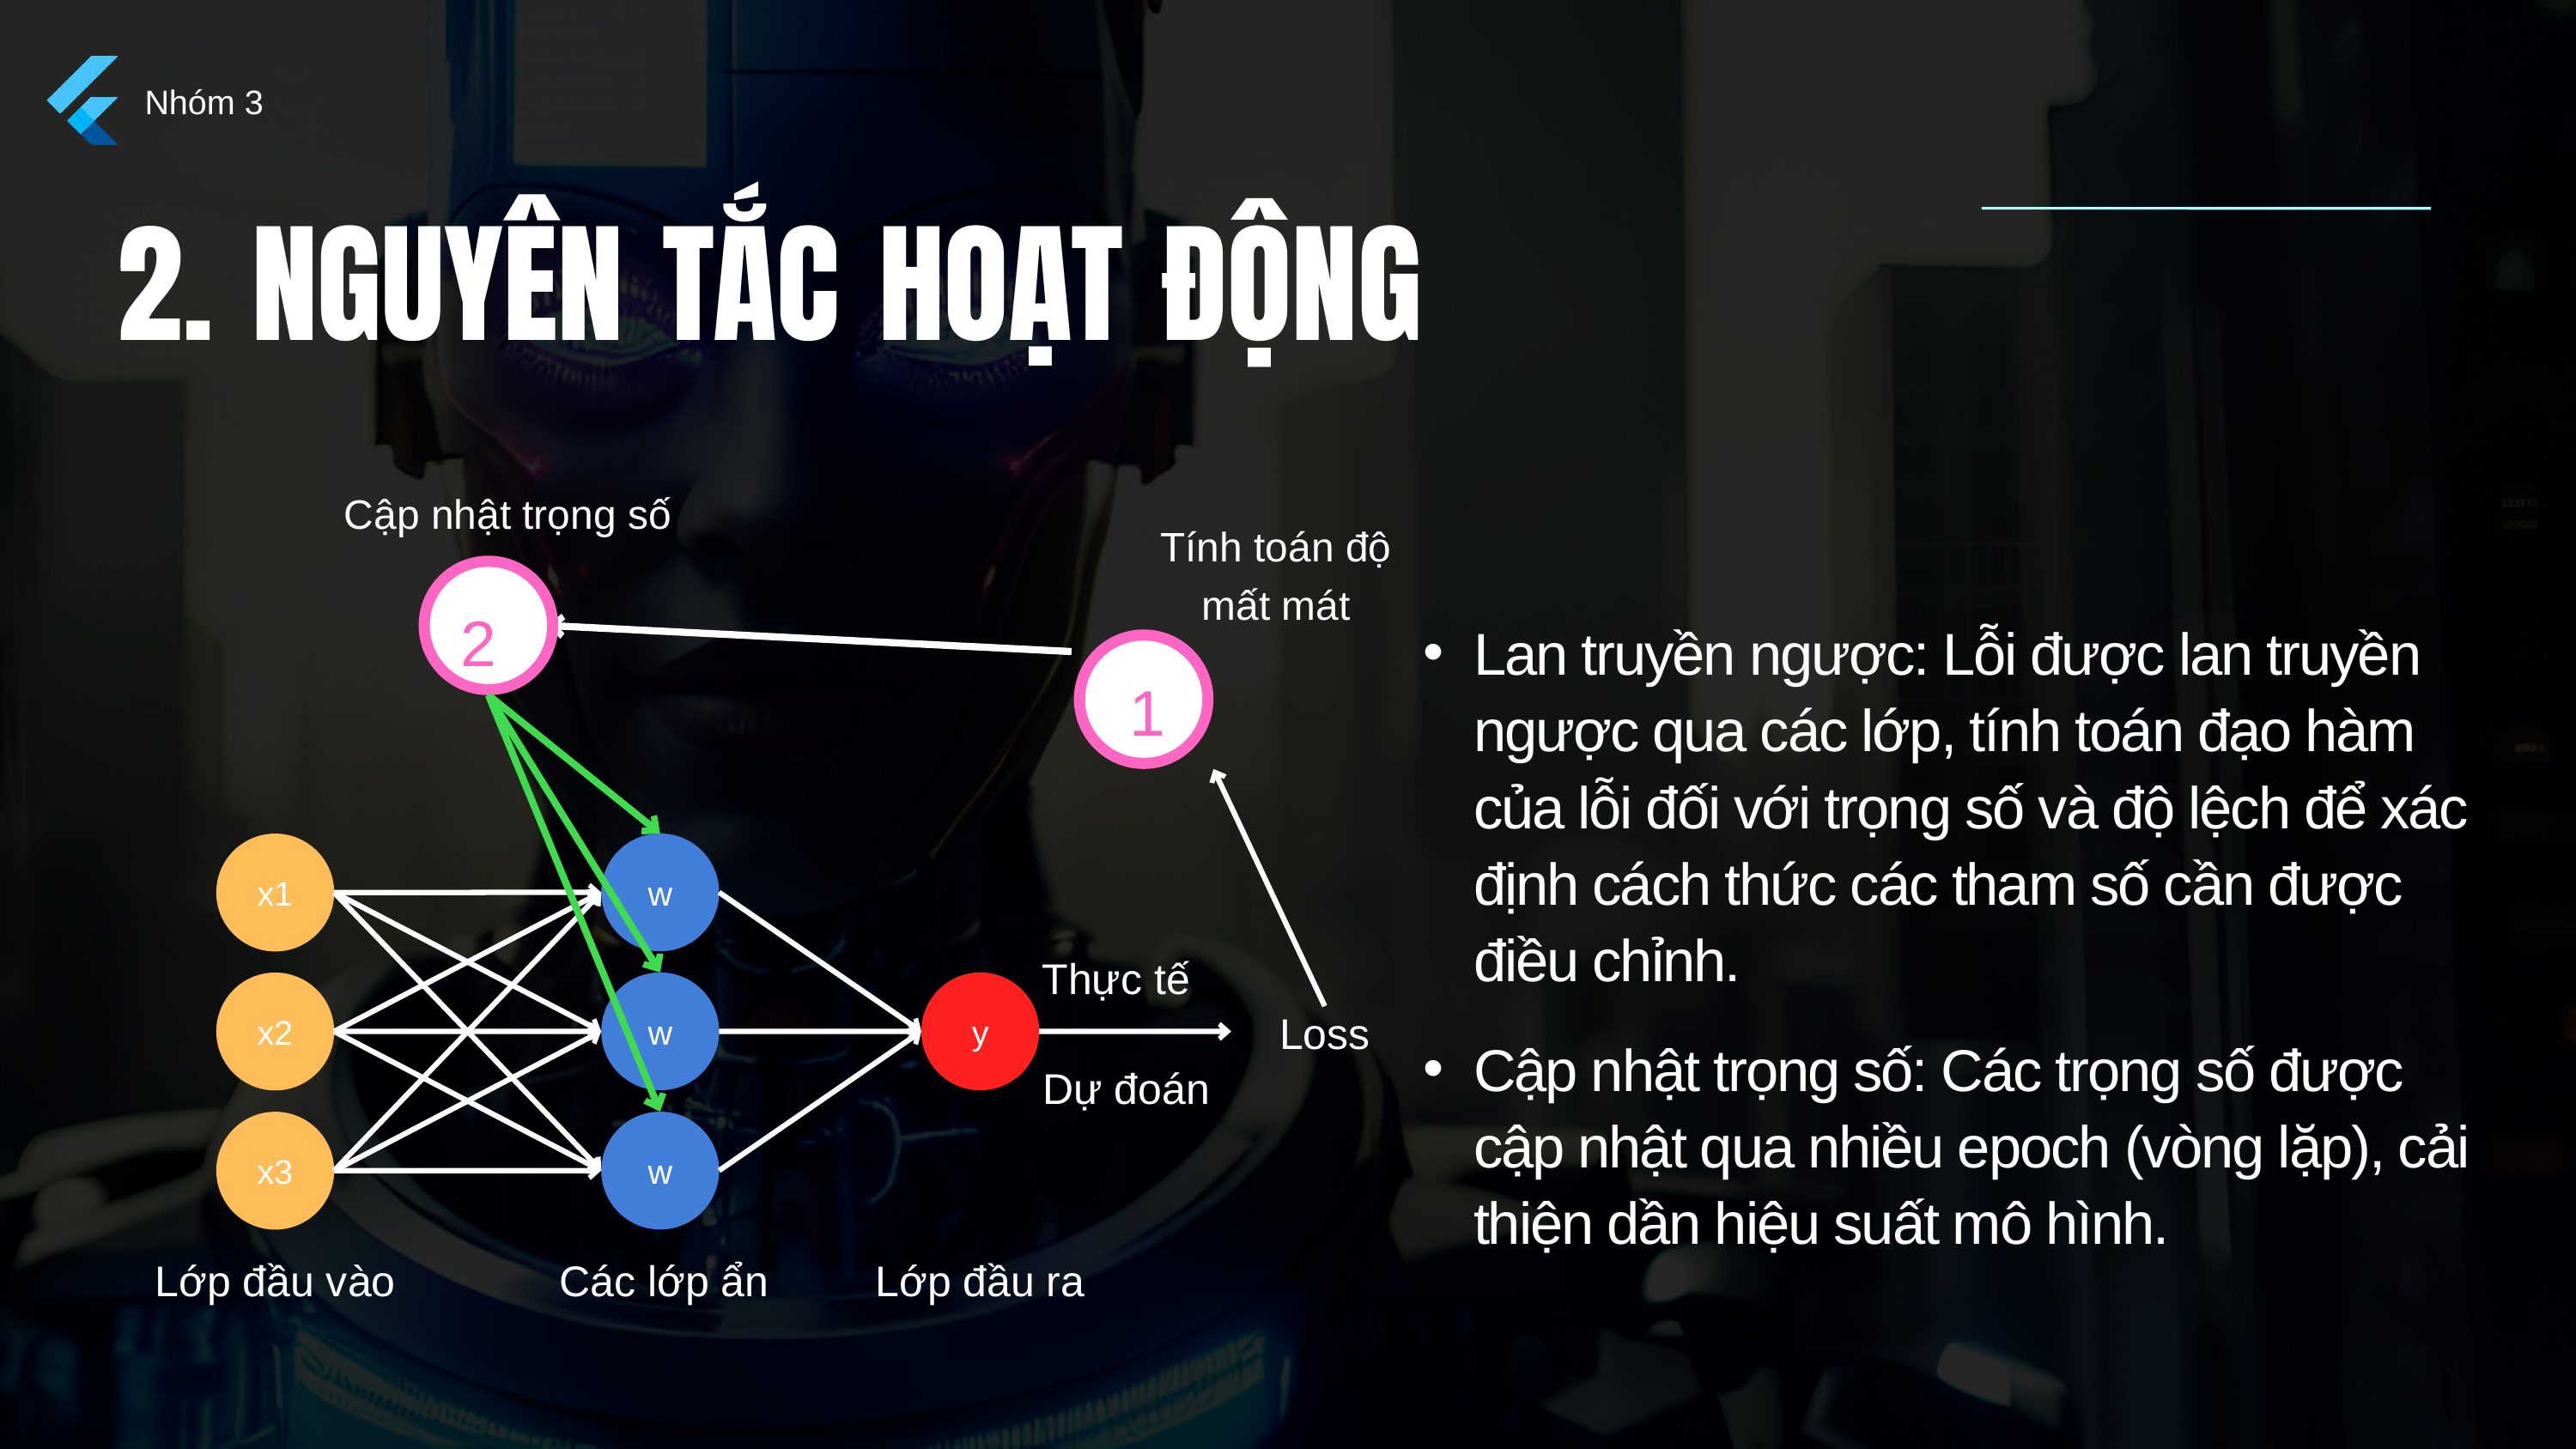

Nhóm 3

2. NGUYÊN TẮC HOẠT ĐỘNG
Cập nhật trọng số

2

Tính toán độ mất mát
Lan truyền ngược: Lỗi được lan truyền ngược qua các lớp, tính toán đạo hàm của lỗi đối với trọng số và độ lệch để xác định cách thức các tham số cần được điều chỉnh.

1

w

x1

Thực tế

w

y

x2
Loss
Cập nhật trọng số: Các trọng số được cập nhật qua nhiều epoch (vòng lặp), cải thiện dần hiệu suất mô hình.

Dự đoán

w

x3

Lớp đầu vào
Các lớp ẩn
Lớp đầu ra